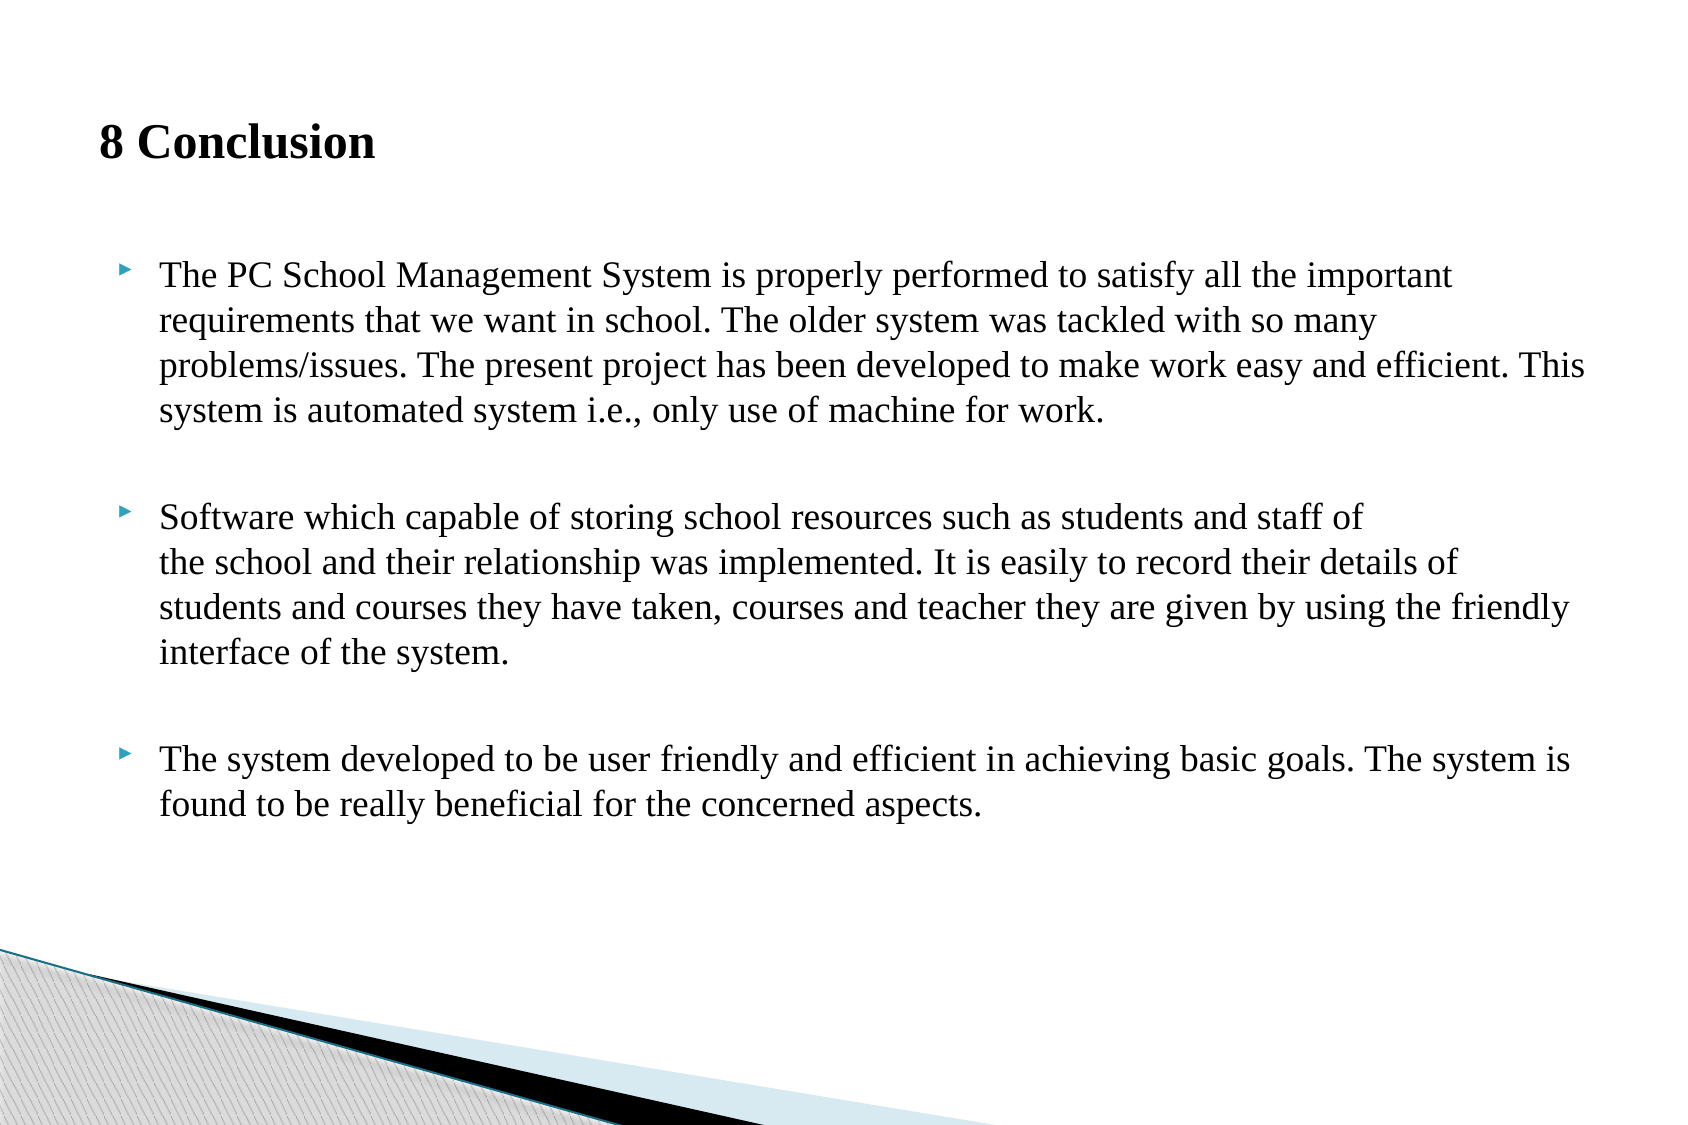

# 8 Conclusion
The PC School Management System is properly performed to satisfy all the important requirements that we want in school. The older system was tackled with so many problems/issues. The present project has been developed to make work easy and efficient. This system is automated system i.e., only use of machine for work.

Software which capable of storing school resources such as students and staff of the school and their relationship was implemented. It is easily to record their details of students and courses they have taken, courses and teacher they are given by using the friendly interface of the system.

The system developed to be user friendly and efficient in achieving basic goals. The system is found to be really beneficial for the concerned aspects.